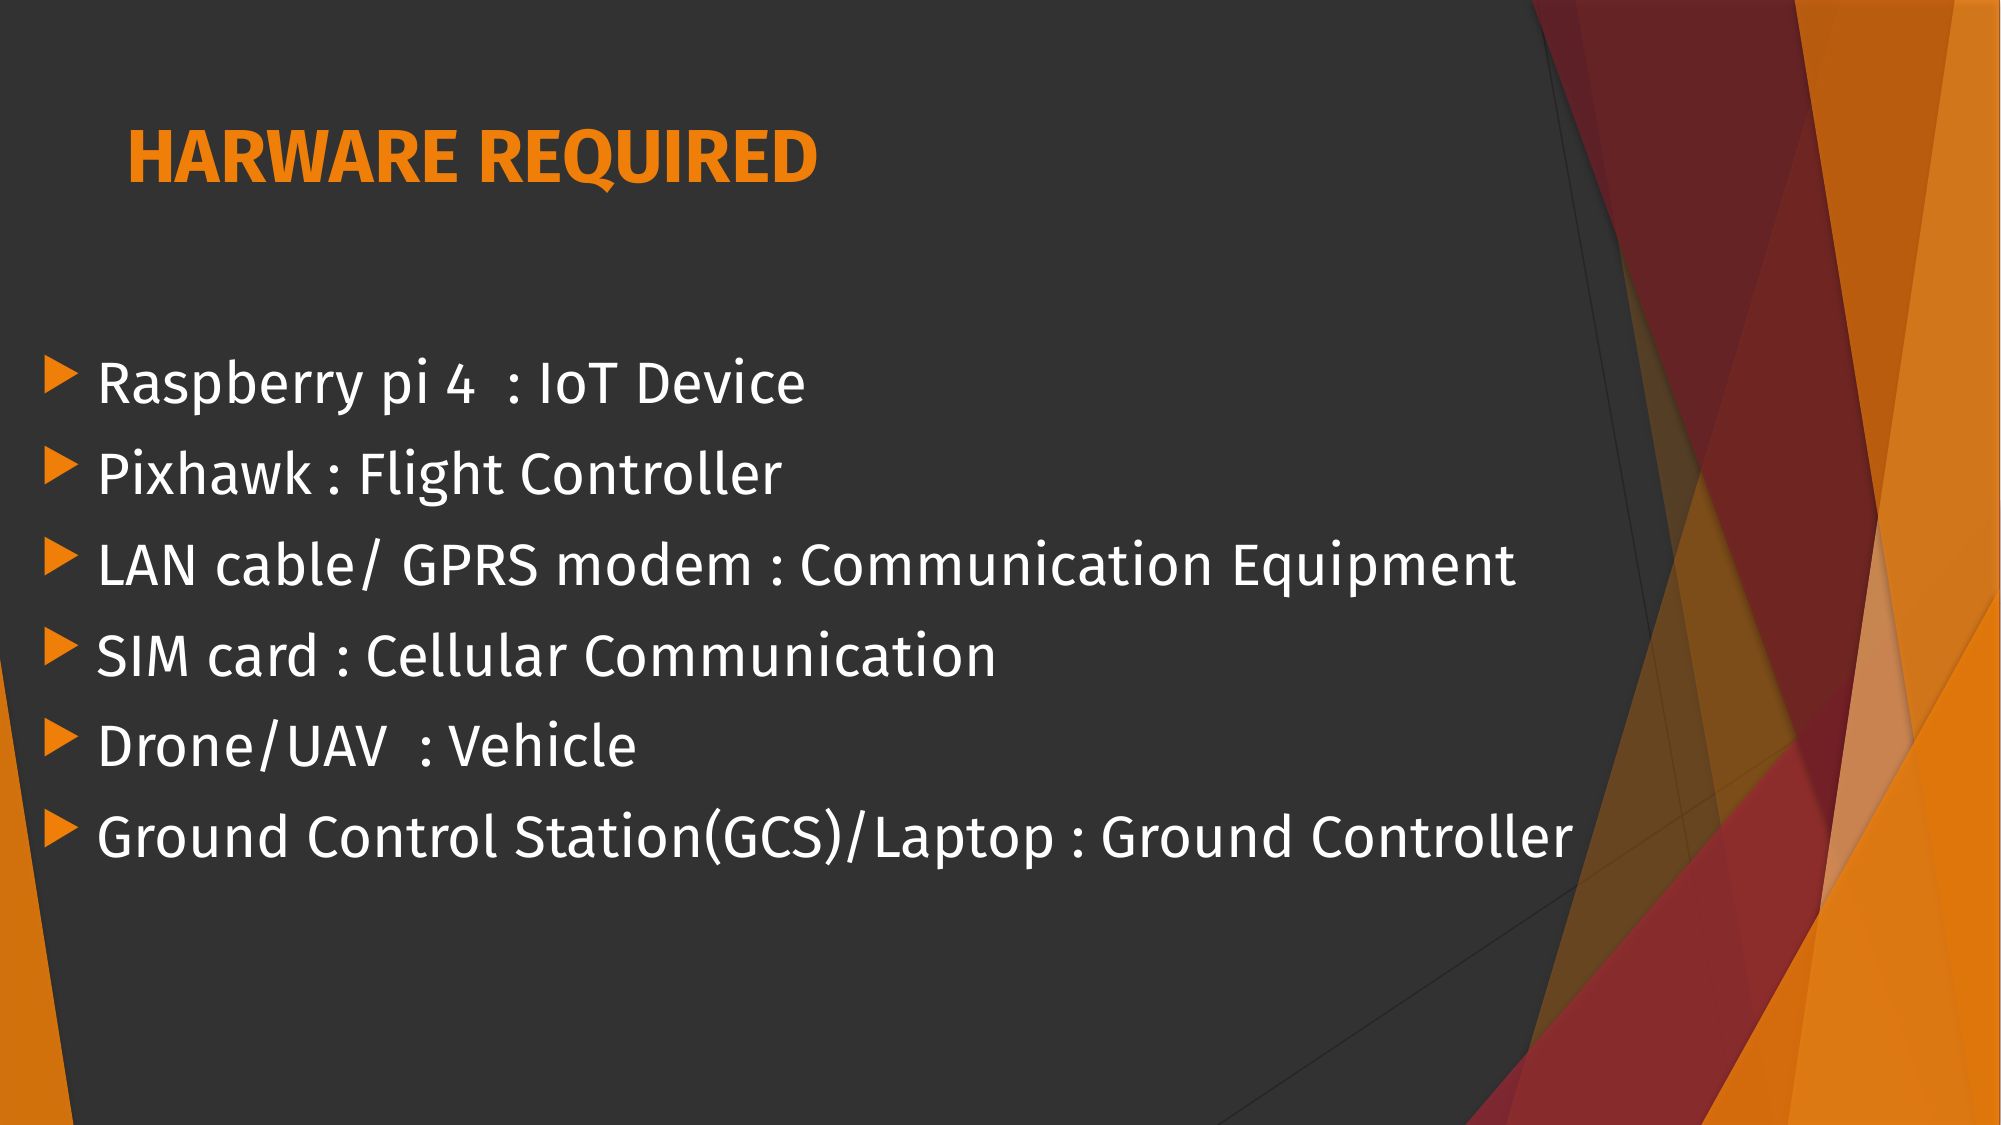

# HARWARE REQUIRED
Raspberry pi 4  : IoT Device
Pixhawk : Flight Controller
LAN cable/ GPRS modem : Communication Equipment
SIM card : Cellular Communication
Drone/UAV  : Vehicle
Ground Control Station(GCS)/Laptop : Ground Controller